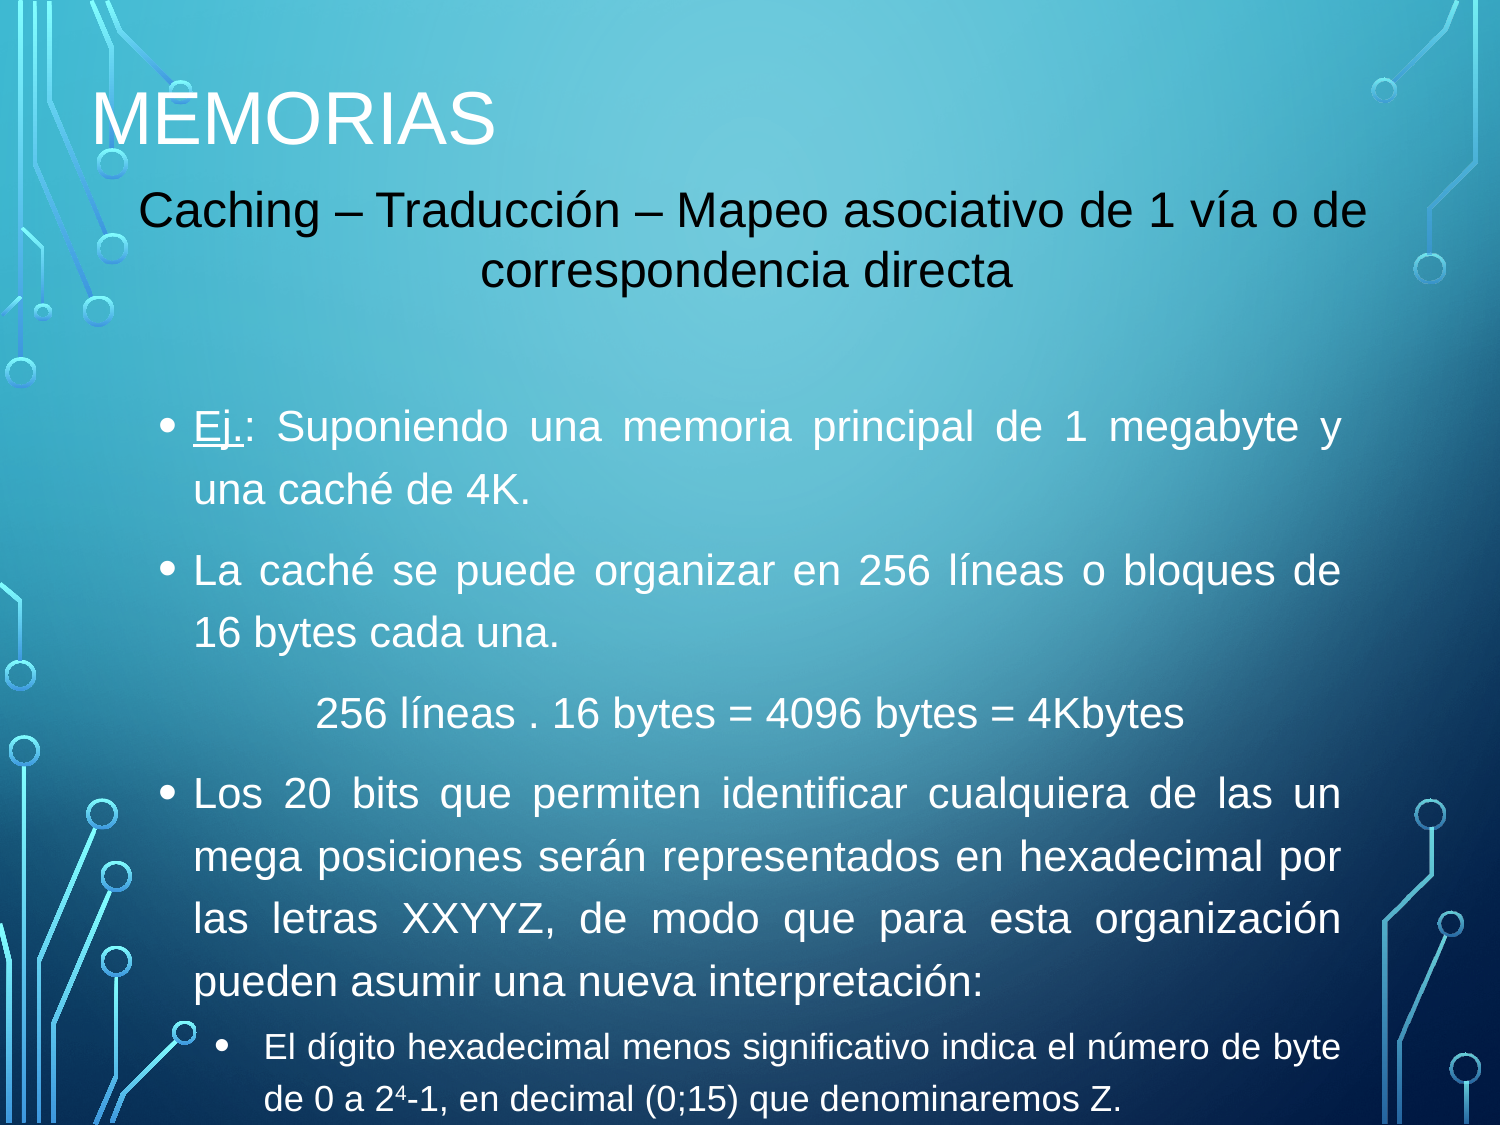

# Memorias
Caching – Traducción – Mapeo asociativo de 1 vía o de correspondencia directa
Ej.: Suponiendo una memoria principal de 1 megabyte y una caché de 4K.
La caché se puede organizar en 256 líneas o bloques de 16 bytes cada una.
256 líneas . 16 bytes = 4096 bytes = 4Kbytes
Los 20 bits que permiten identificar cualquiera de las un mega posiciones serán representados en hexadecimal por las letras XXYYZ, de modo que para esta organización pueden asumir una nueva interpretación:
El dígito hexadecimal menos significativo indica el número de byte de 0 a 24-1, en decimal (0;15) que denominaremos Z.